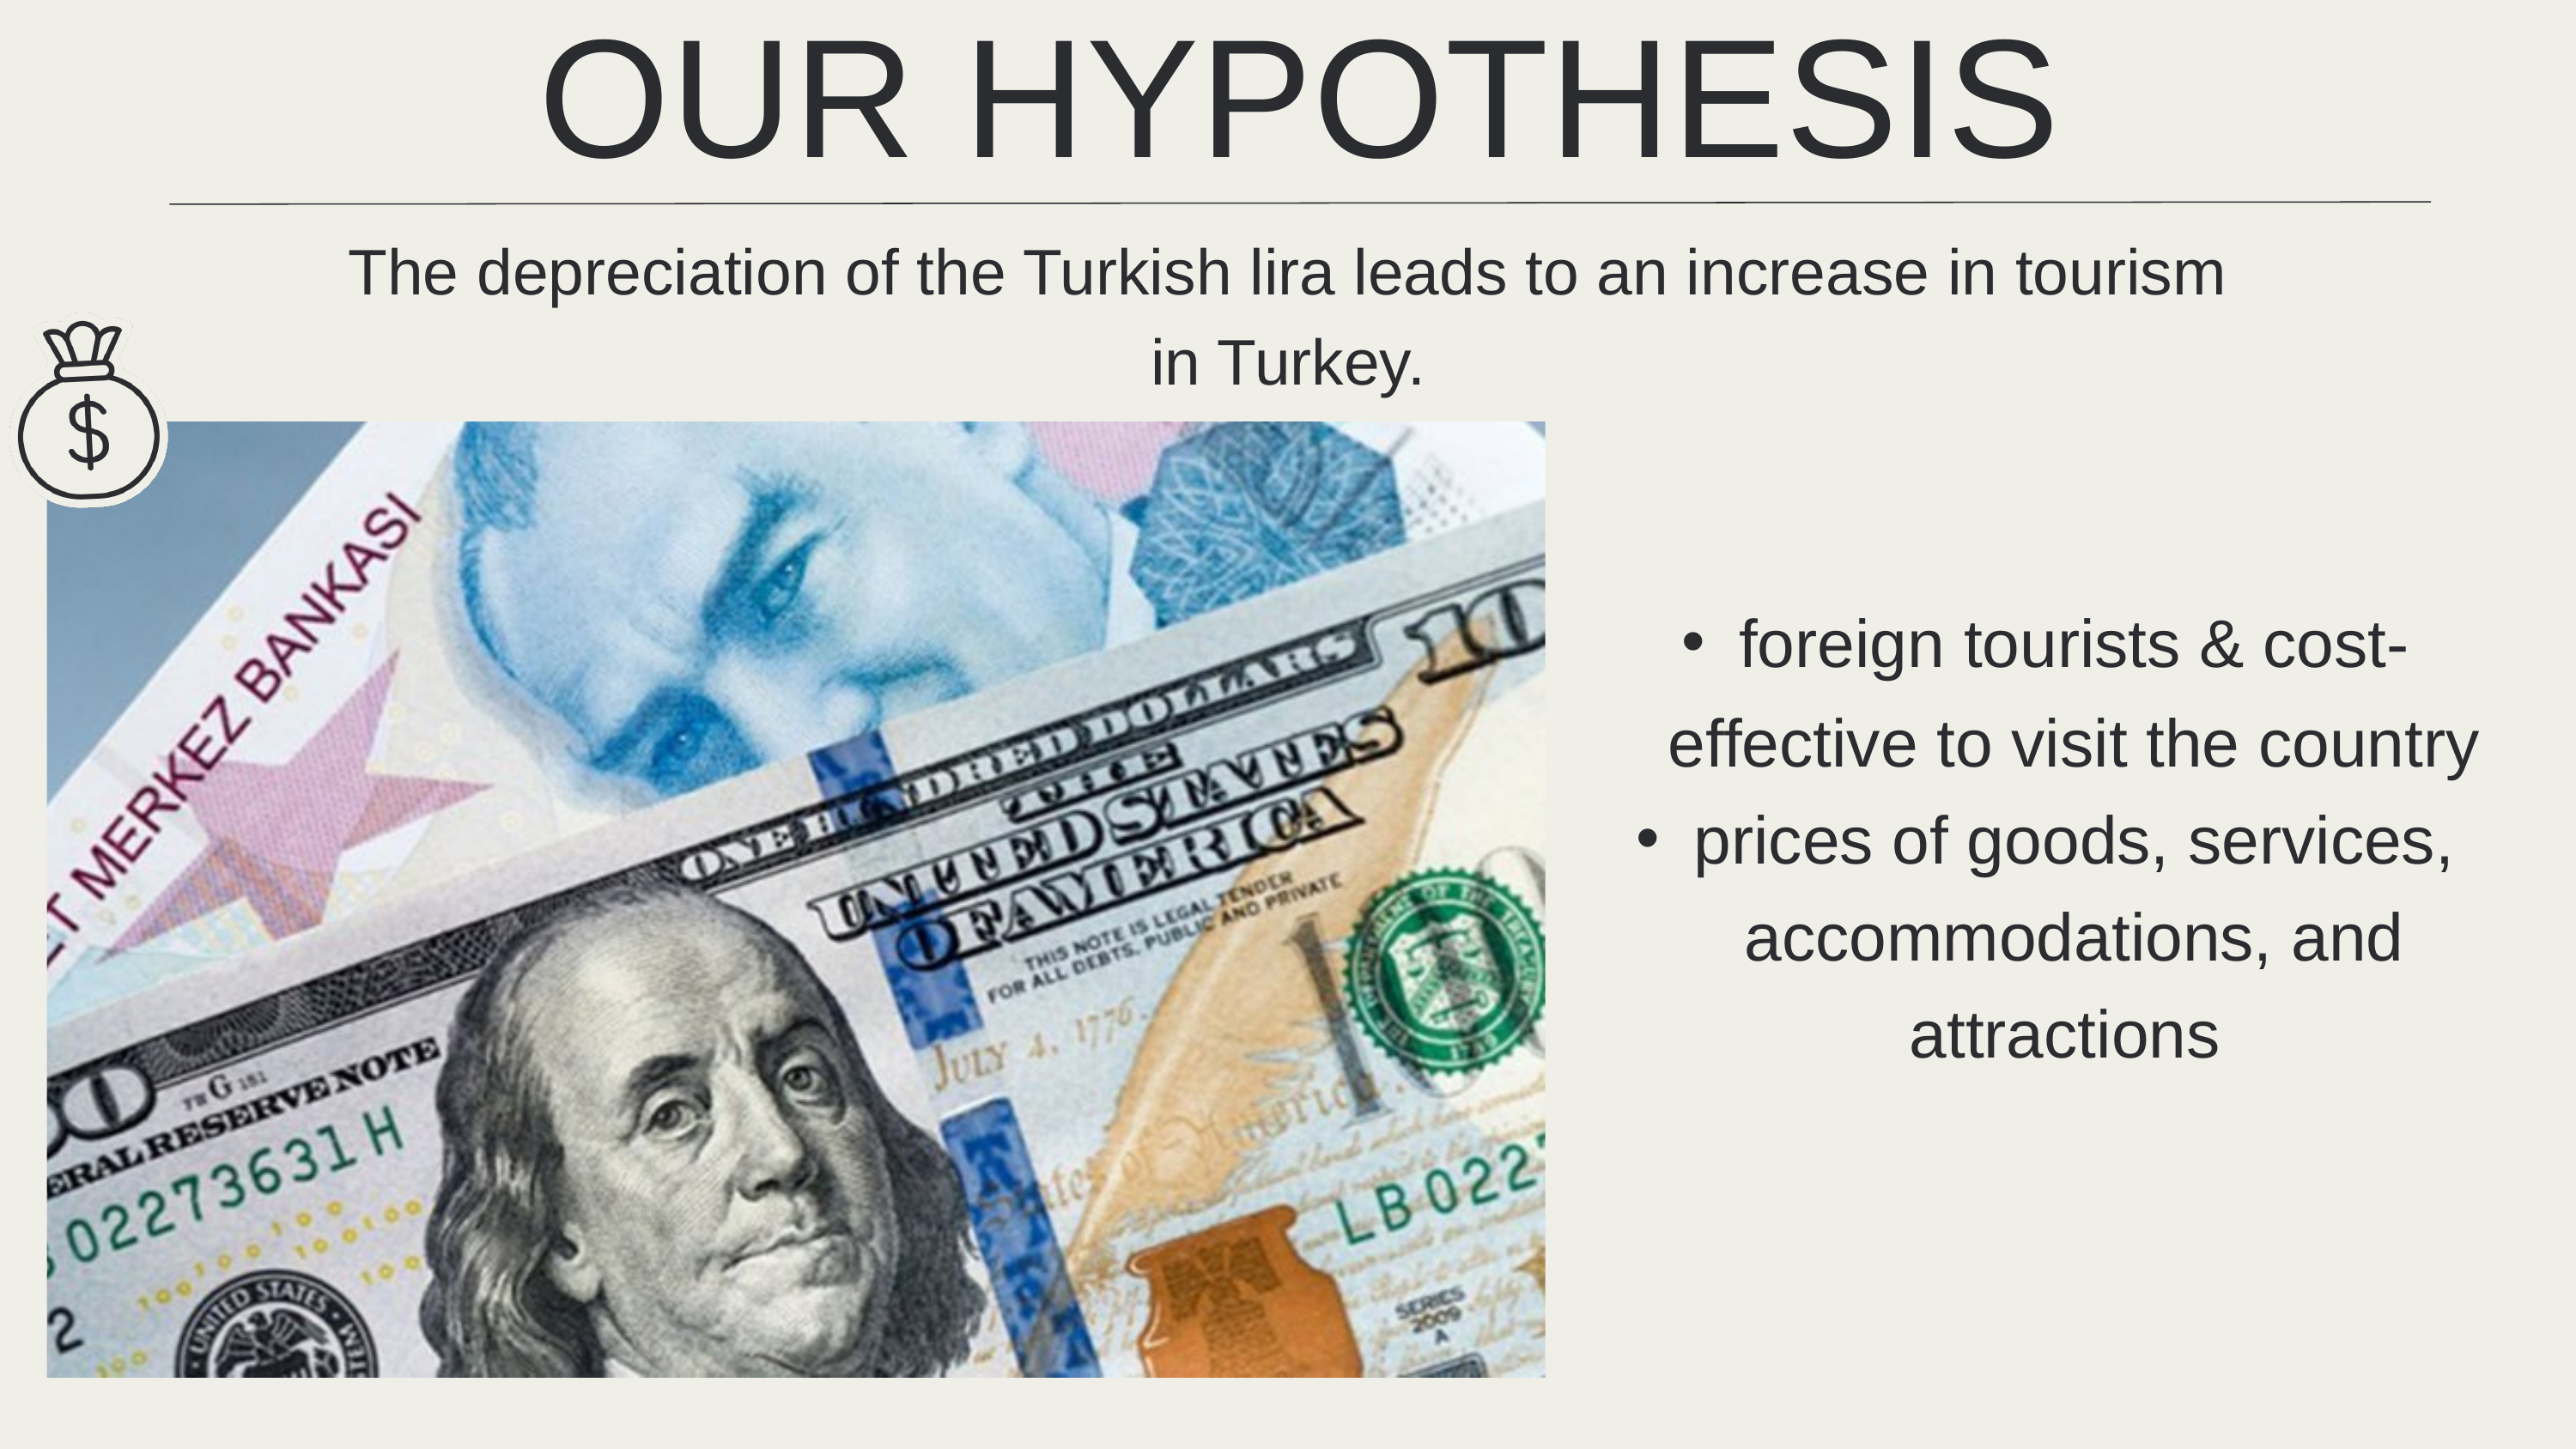

OUR HYPOTHESIS

The depreciation of the Turkish lira leads to an increase in tourism in Turkey.

foreign tourists & cost-effective to visit the country
prices of goods, services, accommodations, and attractions